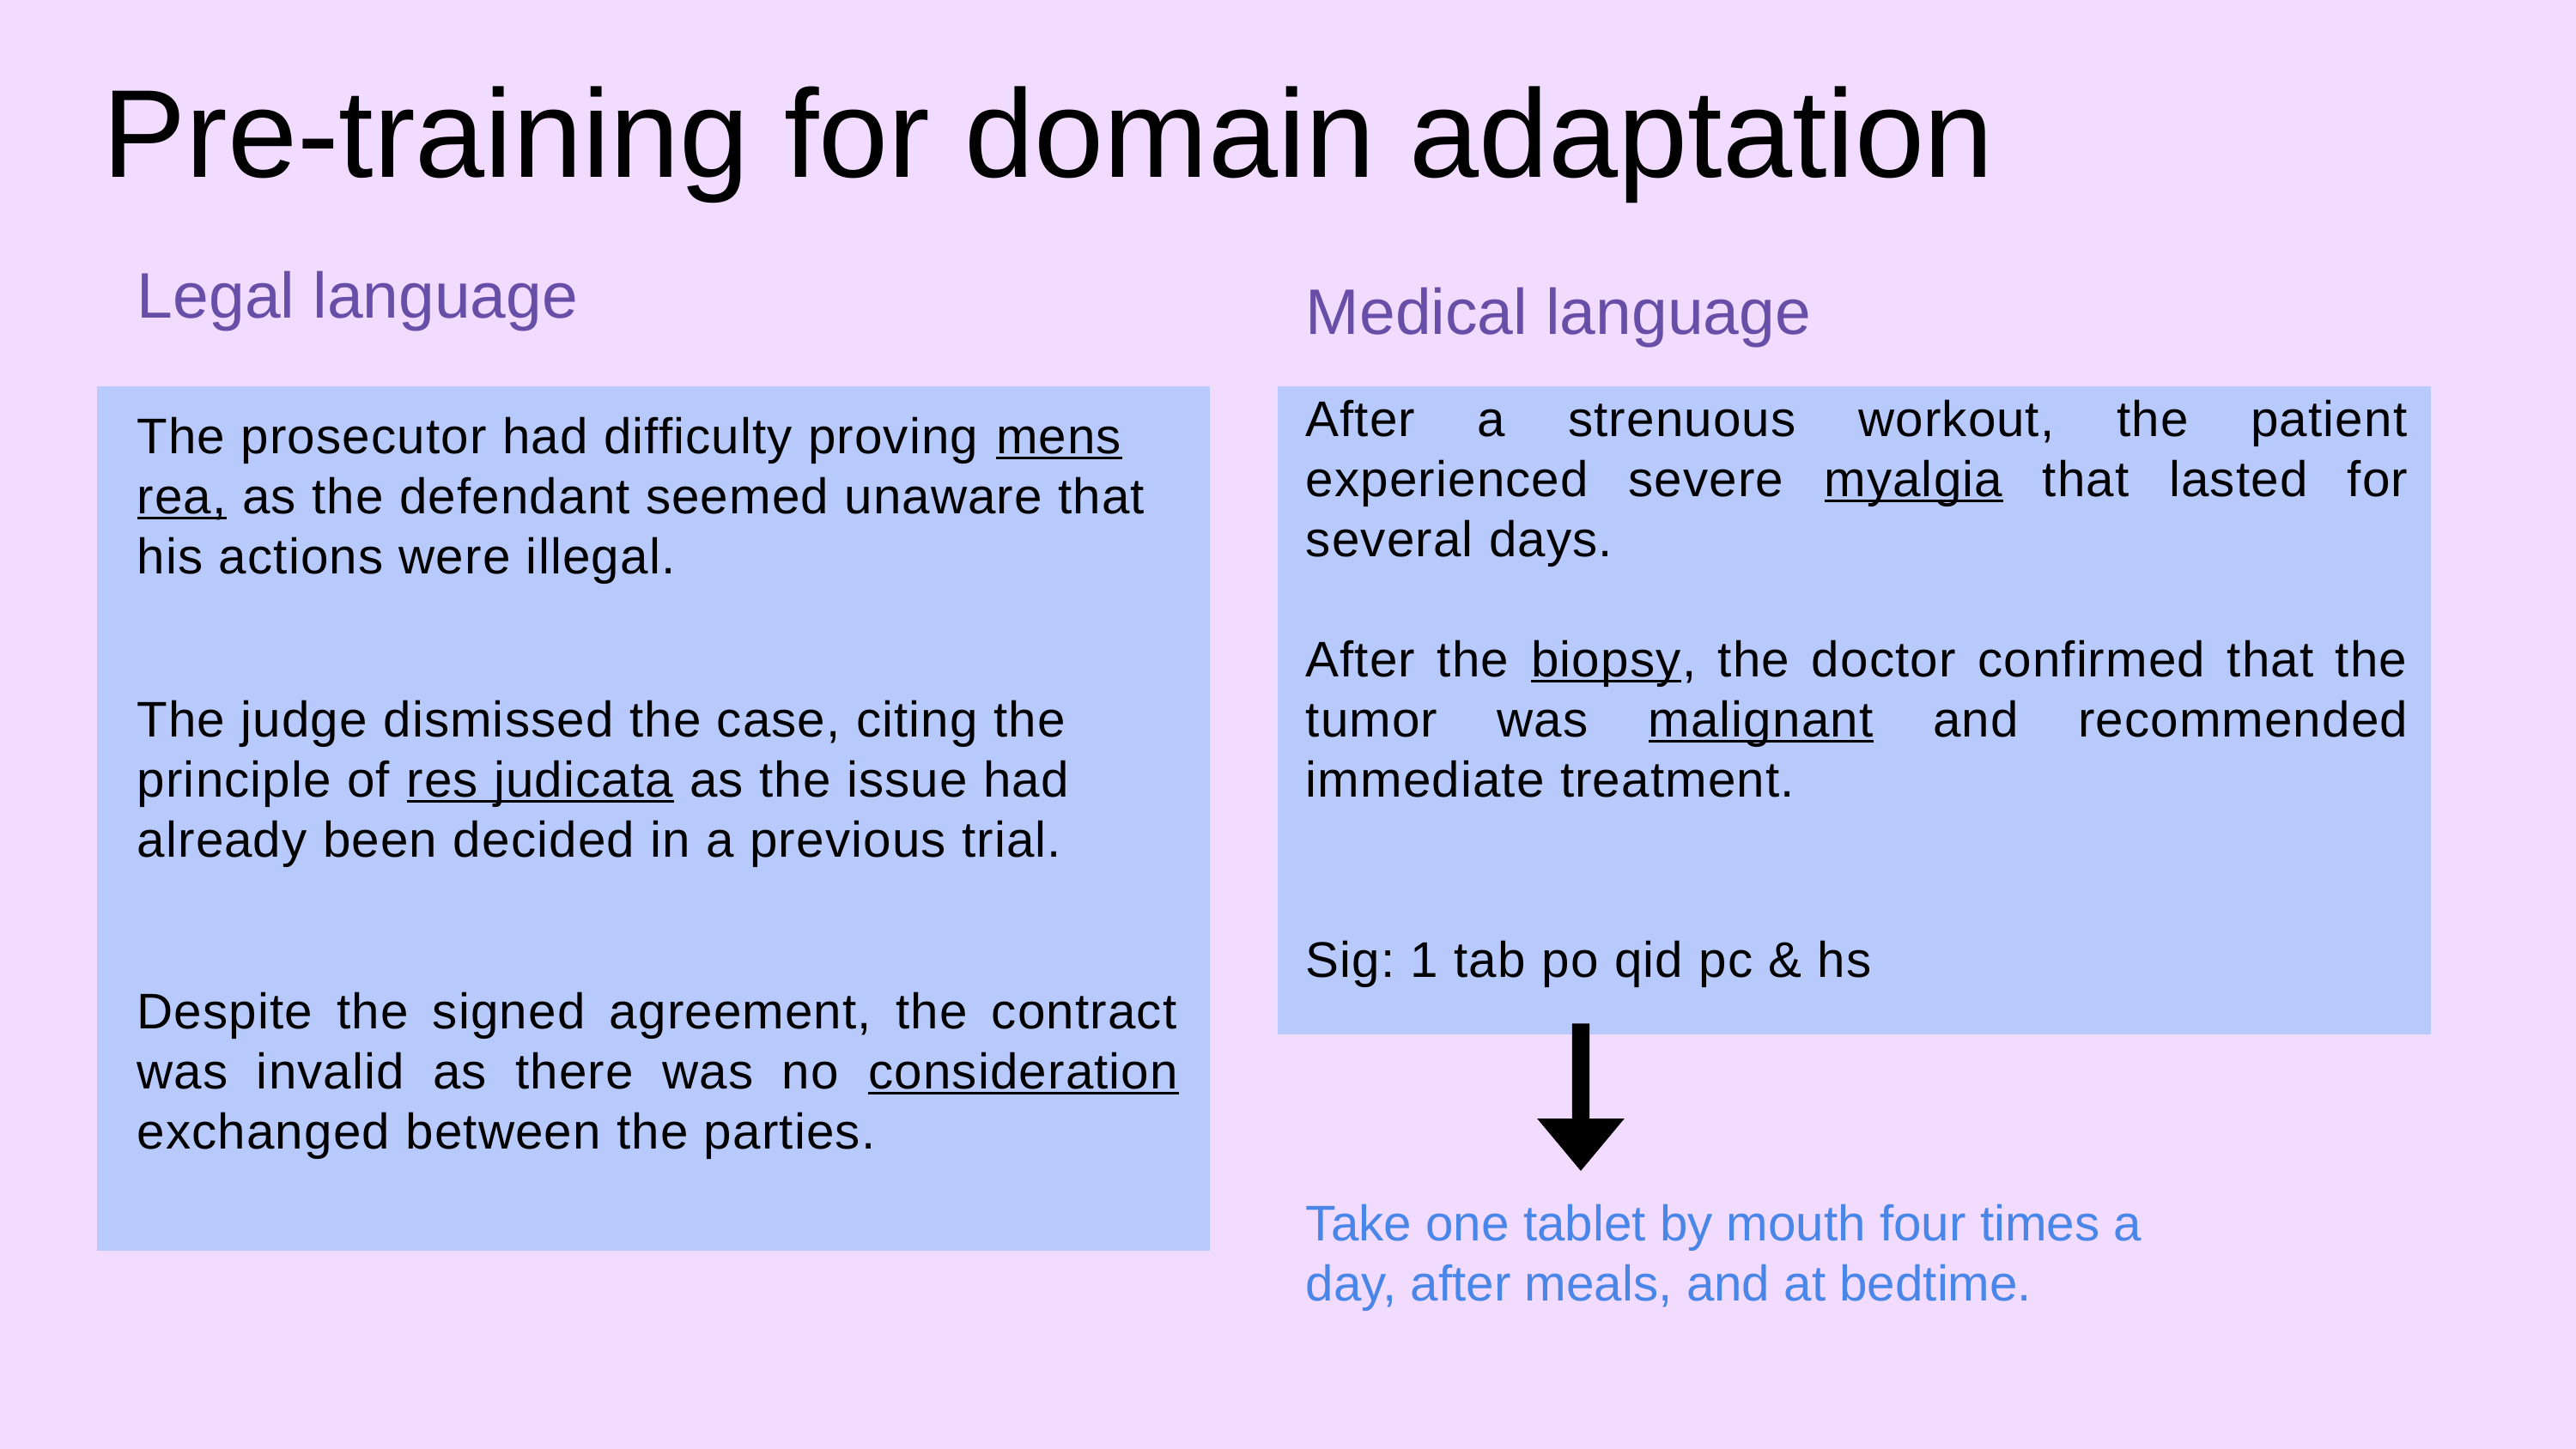

Pre-training for domain adaptation
Legal language

Medical language

After a strenuous workout, the patient experienced severe myalgia that lasted for several days.
The prosecutor had difficulty proving mens rea, as the defendant seemed unaware that his actions were illegal.
After the biopsy, the doctor confirmed that the tumor was malignant and recommended immediate treatment.
The judge dismissed the case, citing the principle of res judicata as the issue had already been decided in a previous trial.
Sig: 1 tab po qid pc & hs
Despite the signed agreement, the contract was invalid as there was no consideration exchanged between the parties.

Take one tablet by mouth four times a day, after meals, and at bedtime.